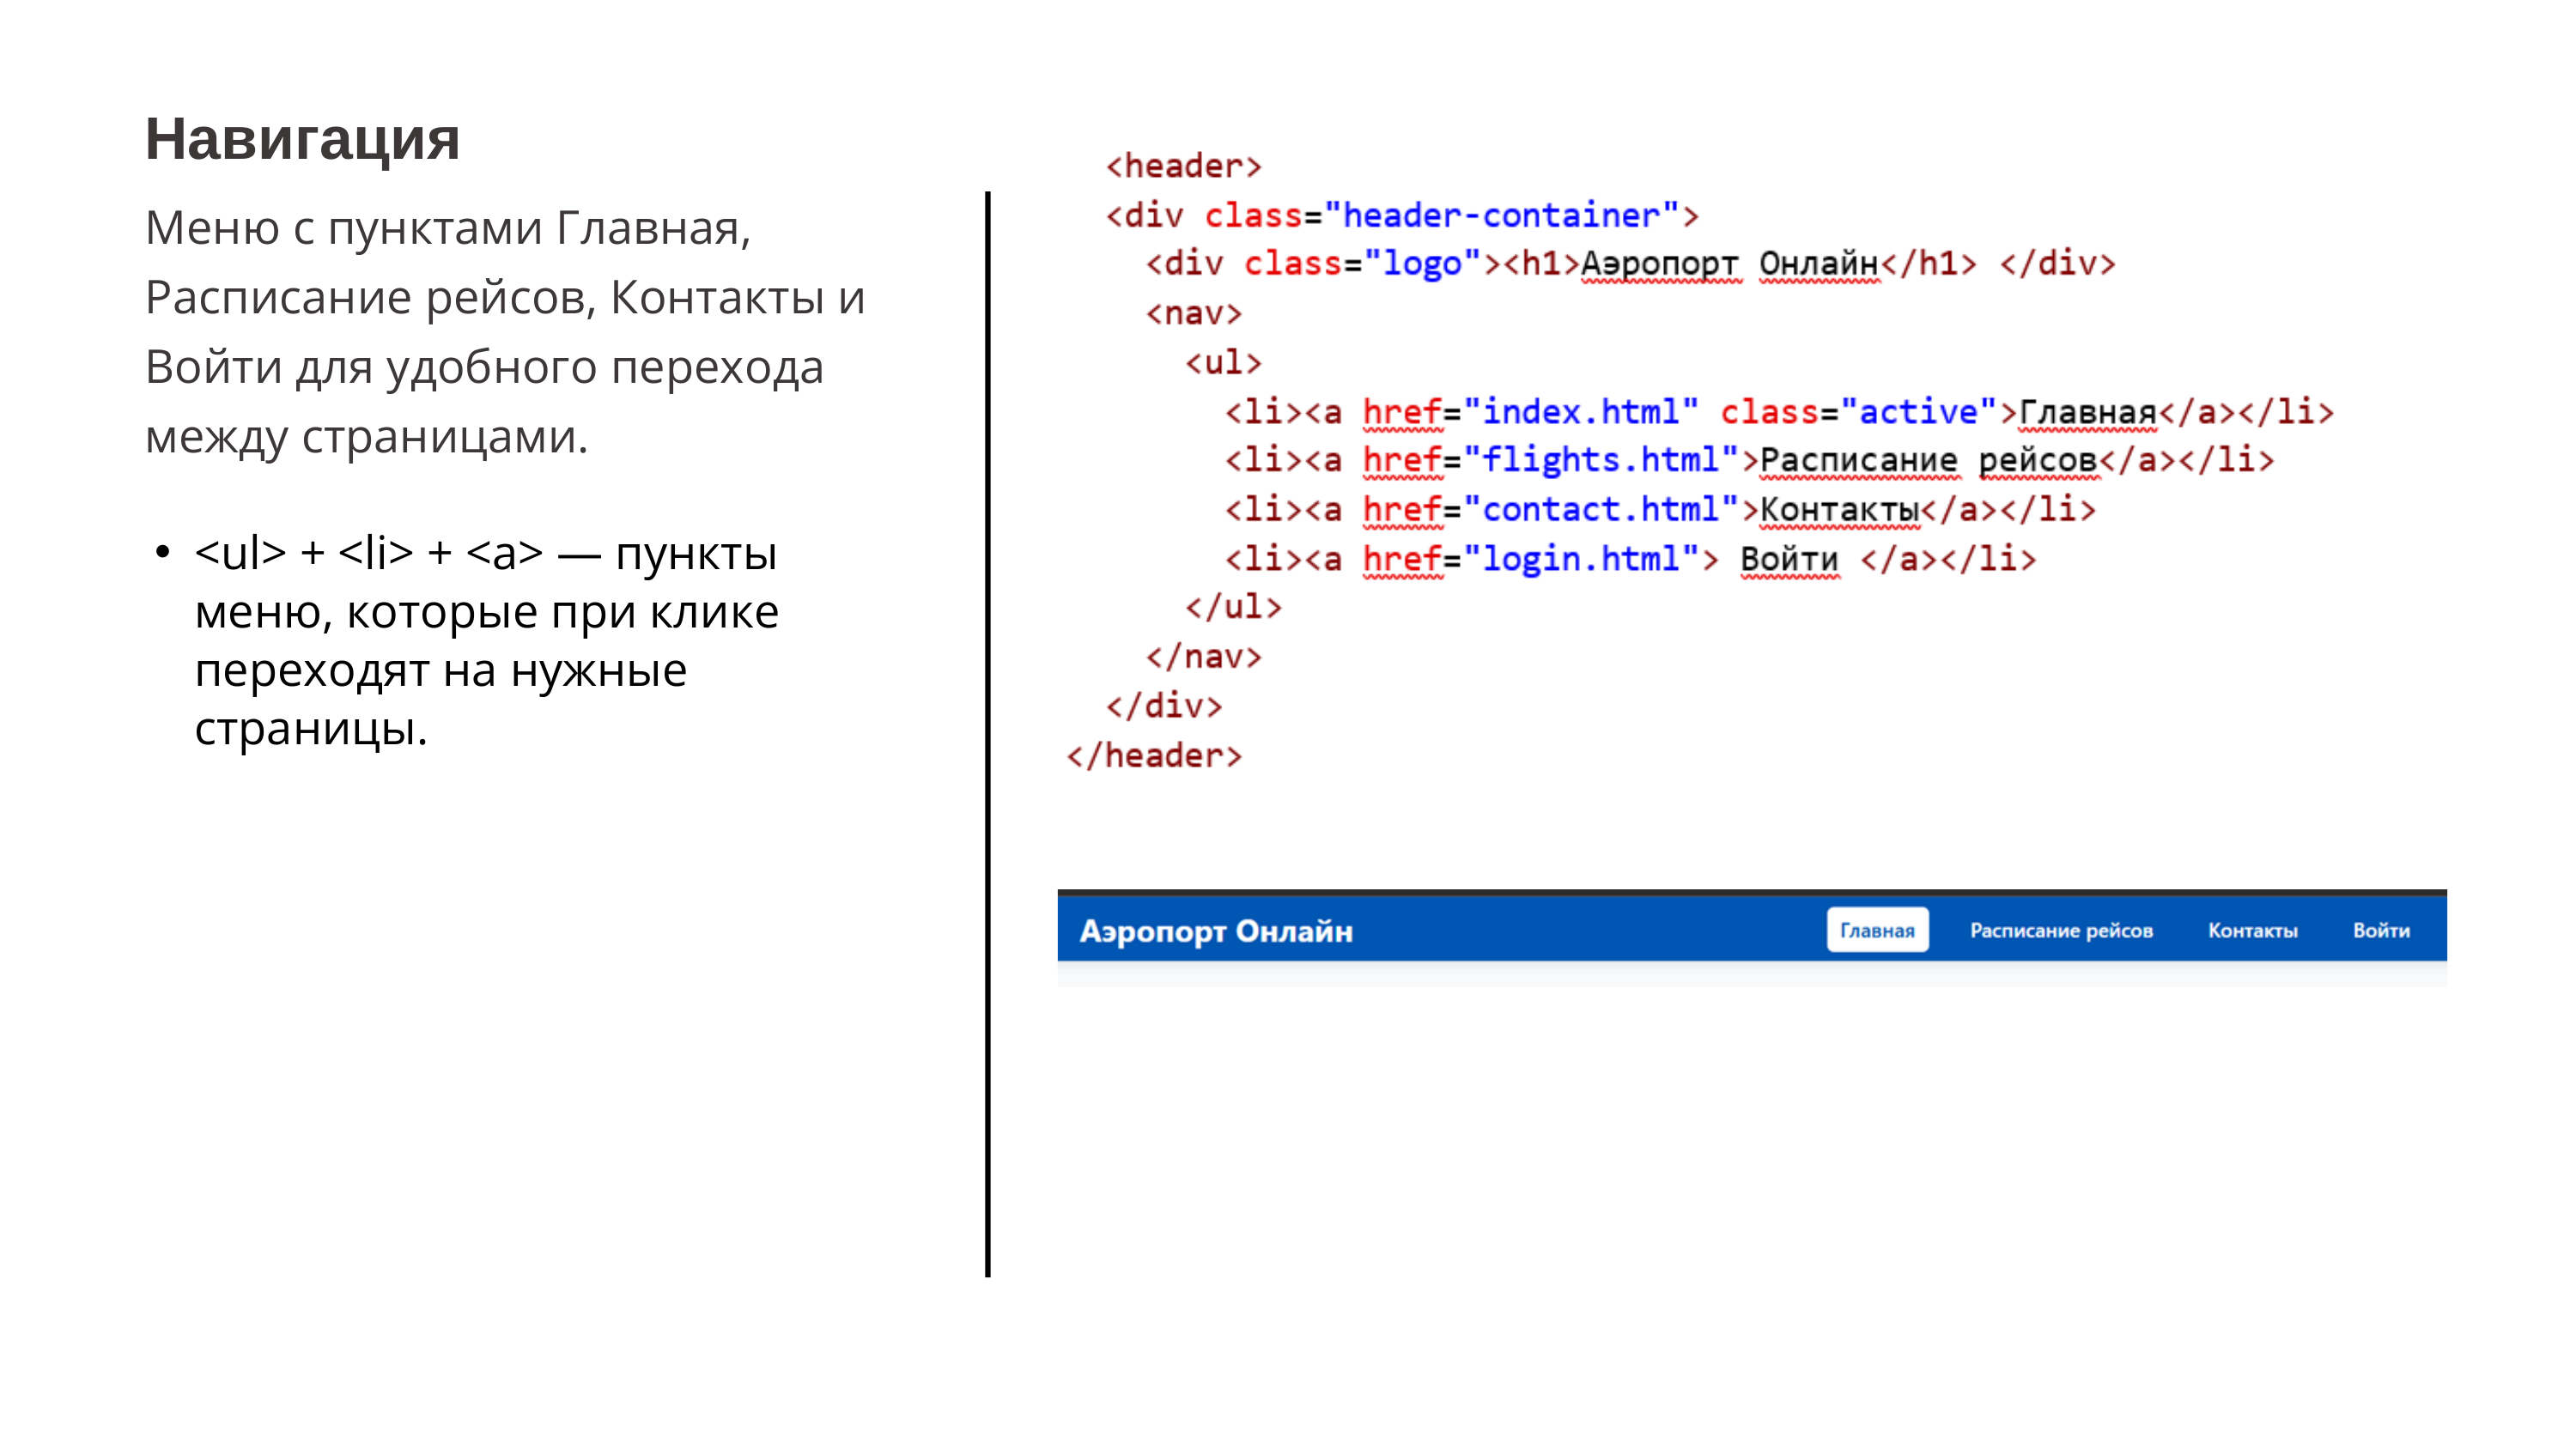

Навигация

Меню с пунктами Главная, Расписание рейсов, Контакты и Войти для удобного перехода между страницами.

<ul> + <li> + <a> — пункты меню, которые при клике переходят на нужные страницы.